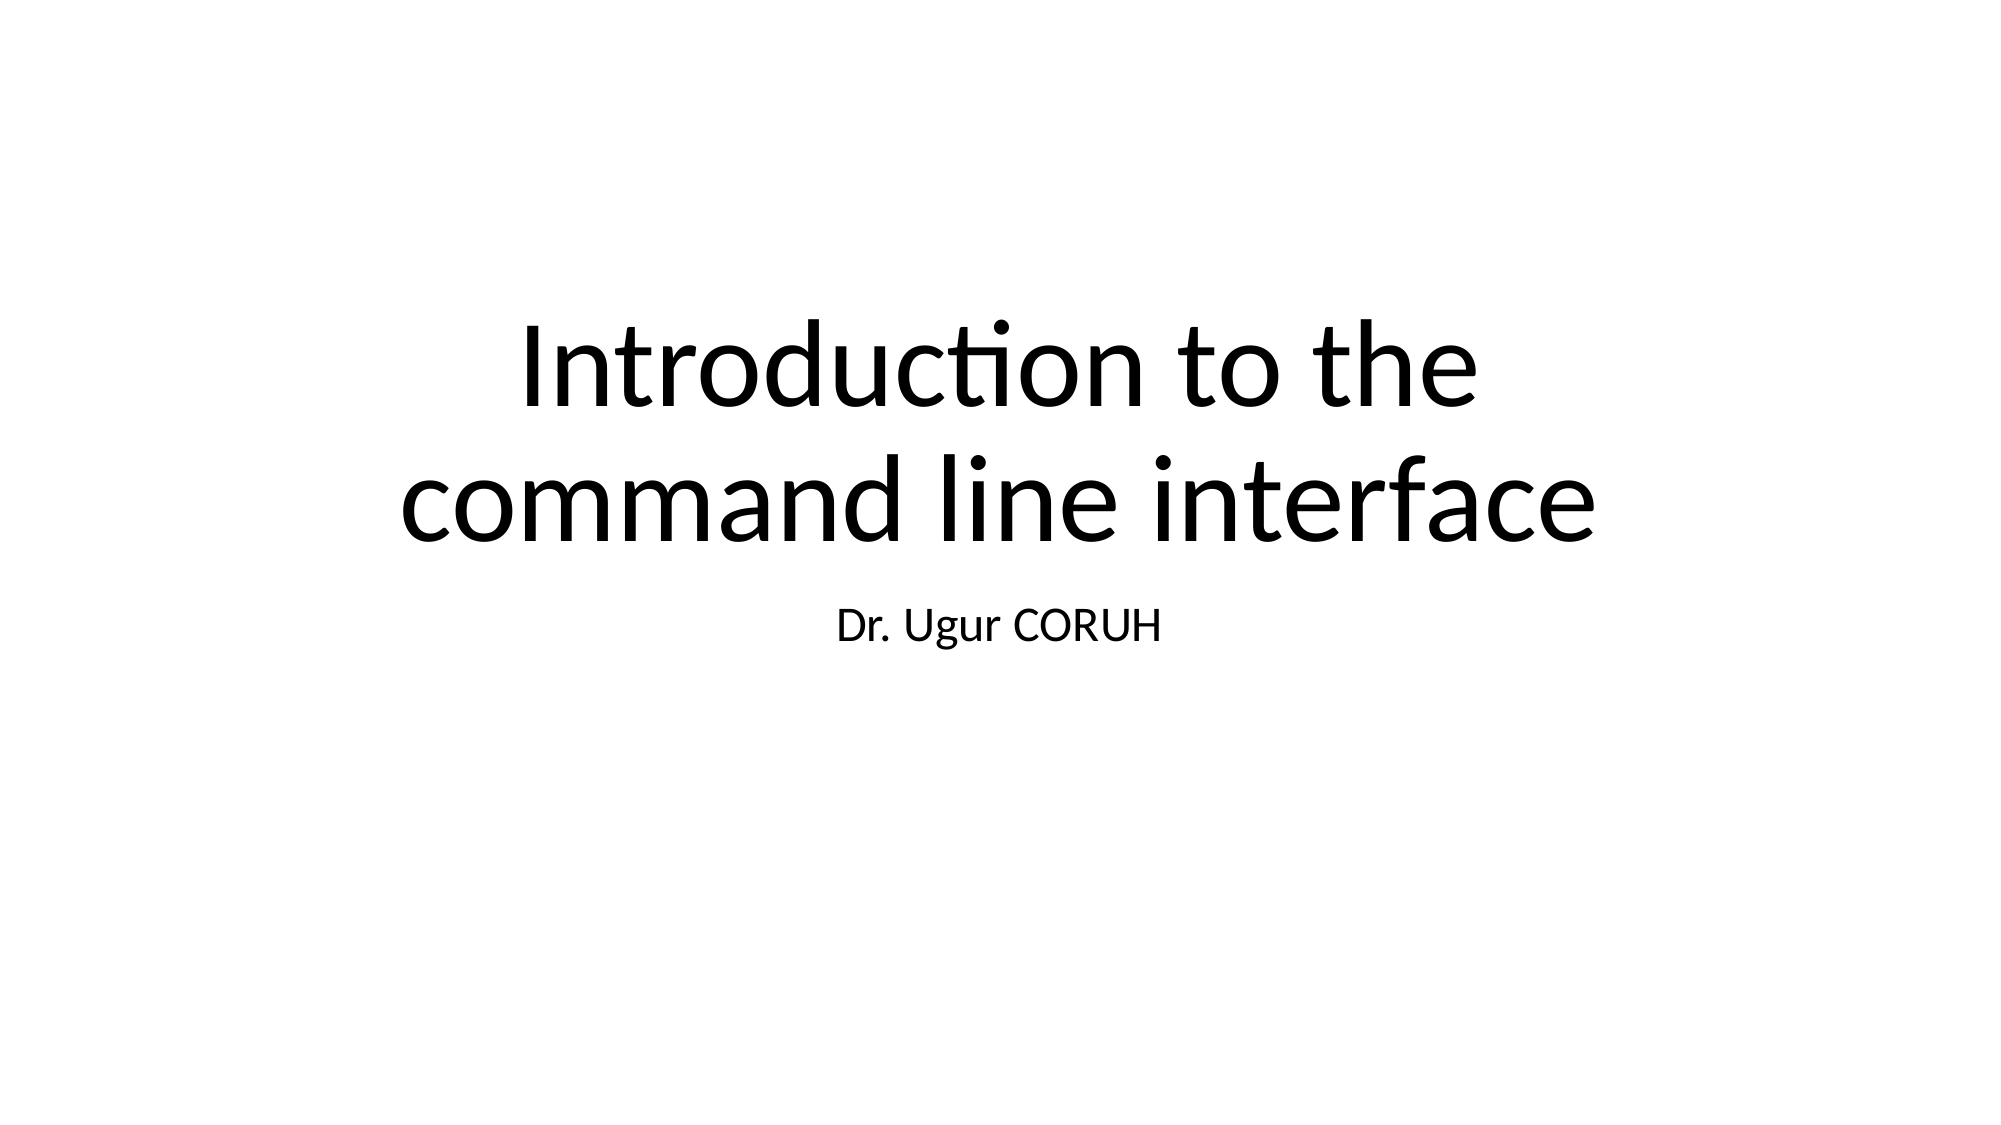

# Introduction to the command line interface
Dr. Ugur CORUH